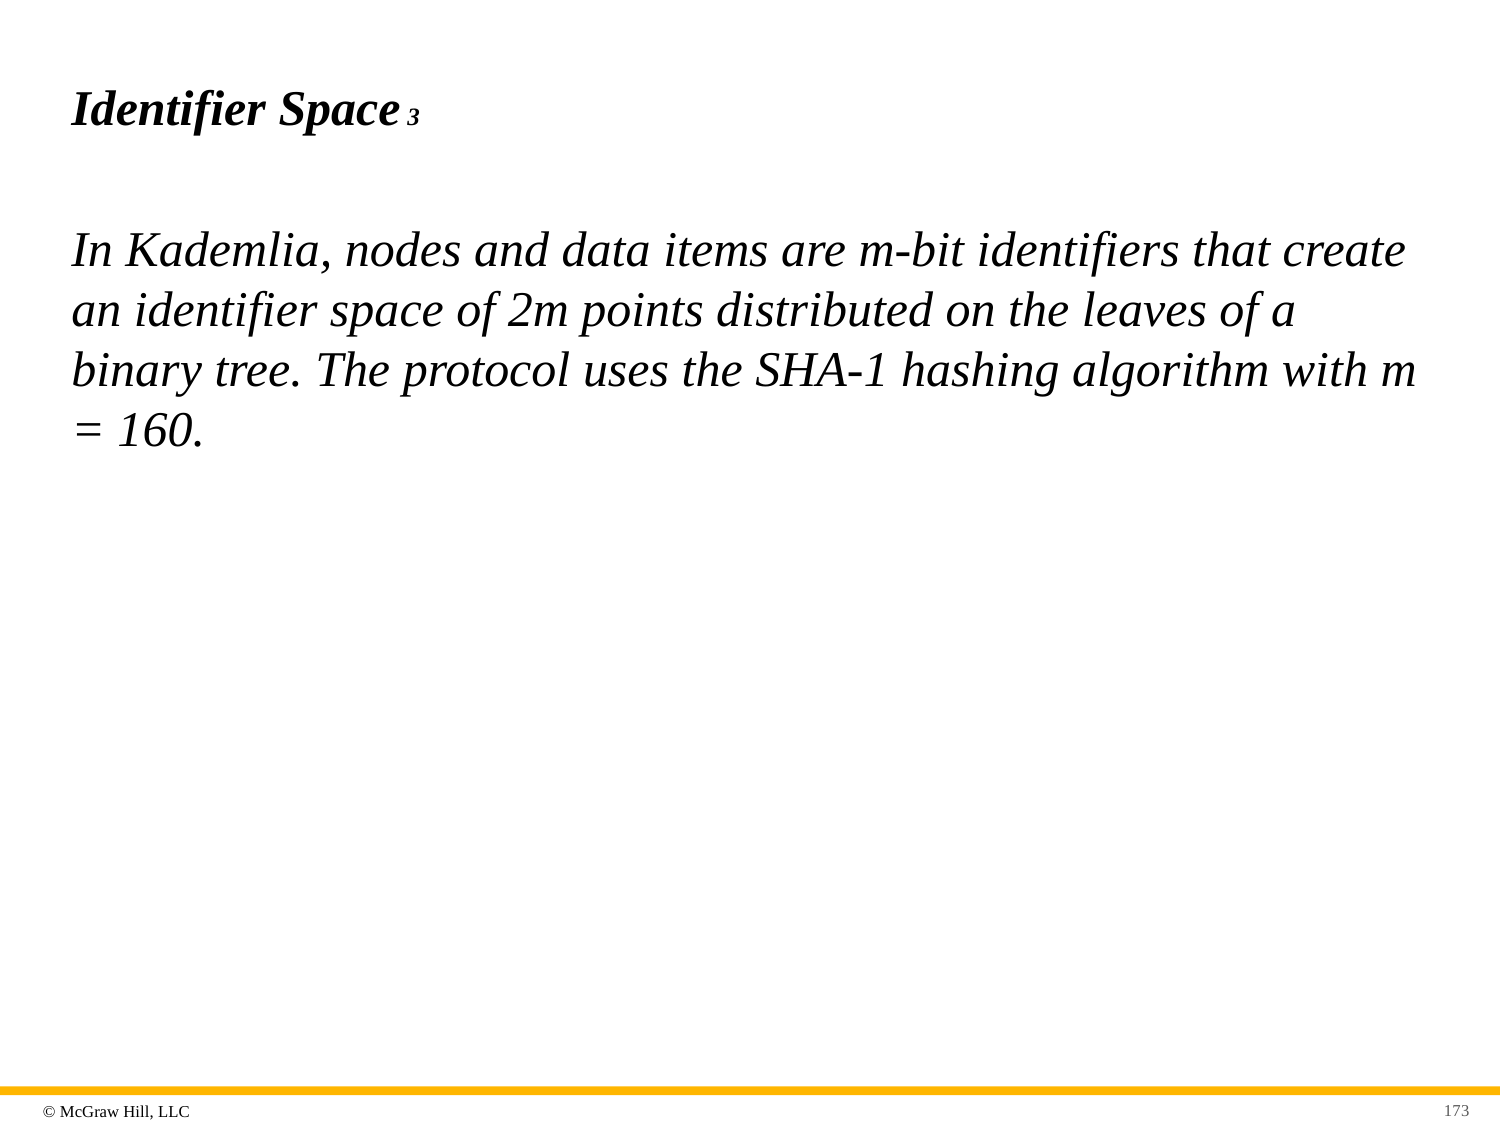

# Identifier Space 3
In Kademlia, nodes and data items are m-bit identifiers that create an identifier space of 2m points distributed on the leaves of a binary tree. The protocol uses the SHA-1 hashing algorithm with m = 160.
173